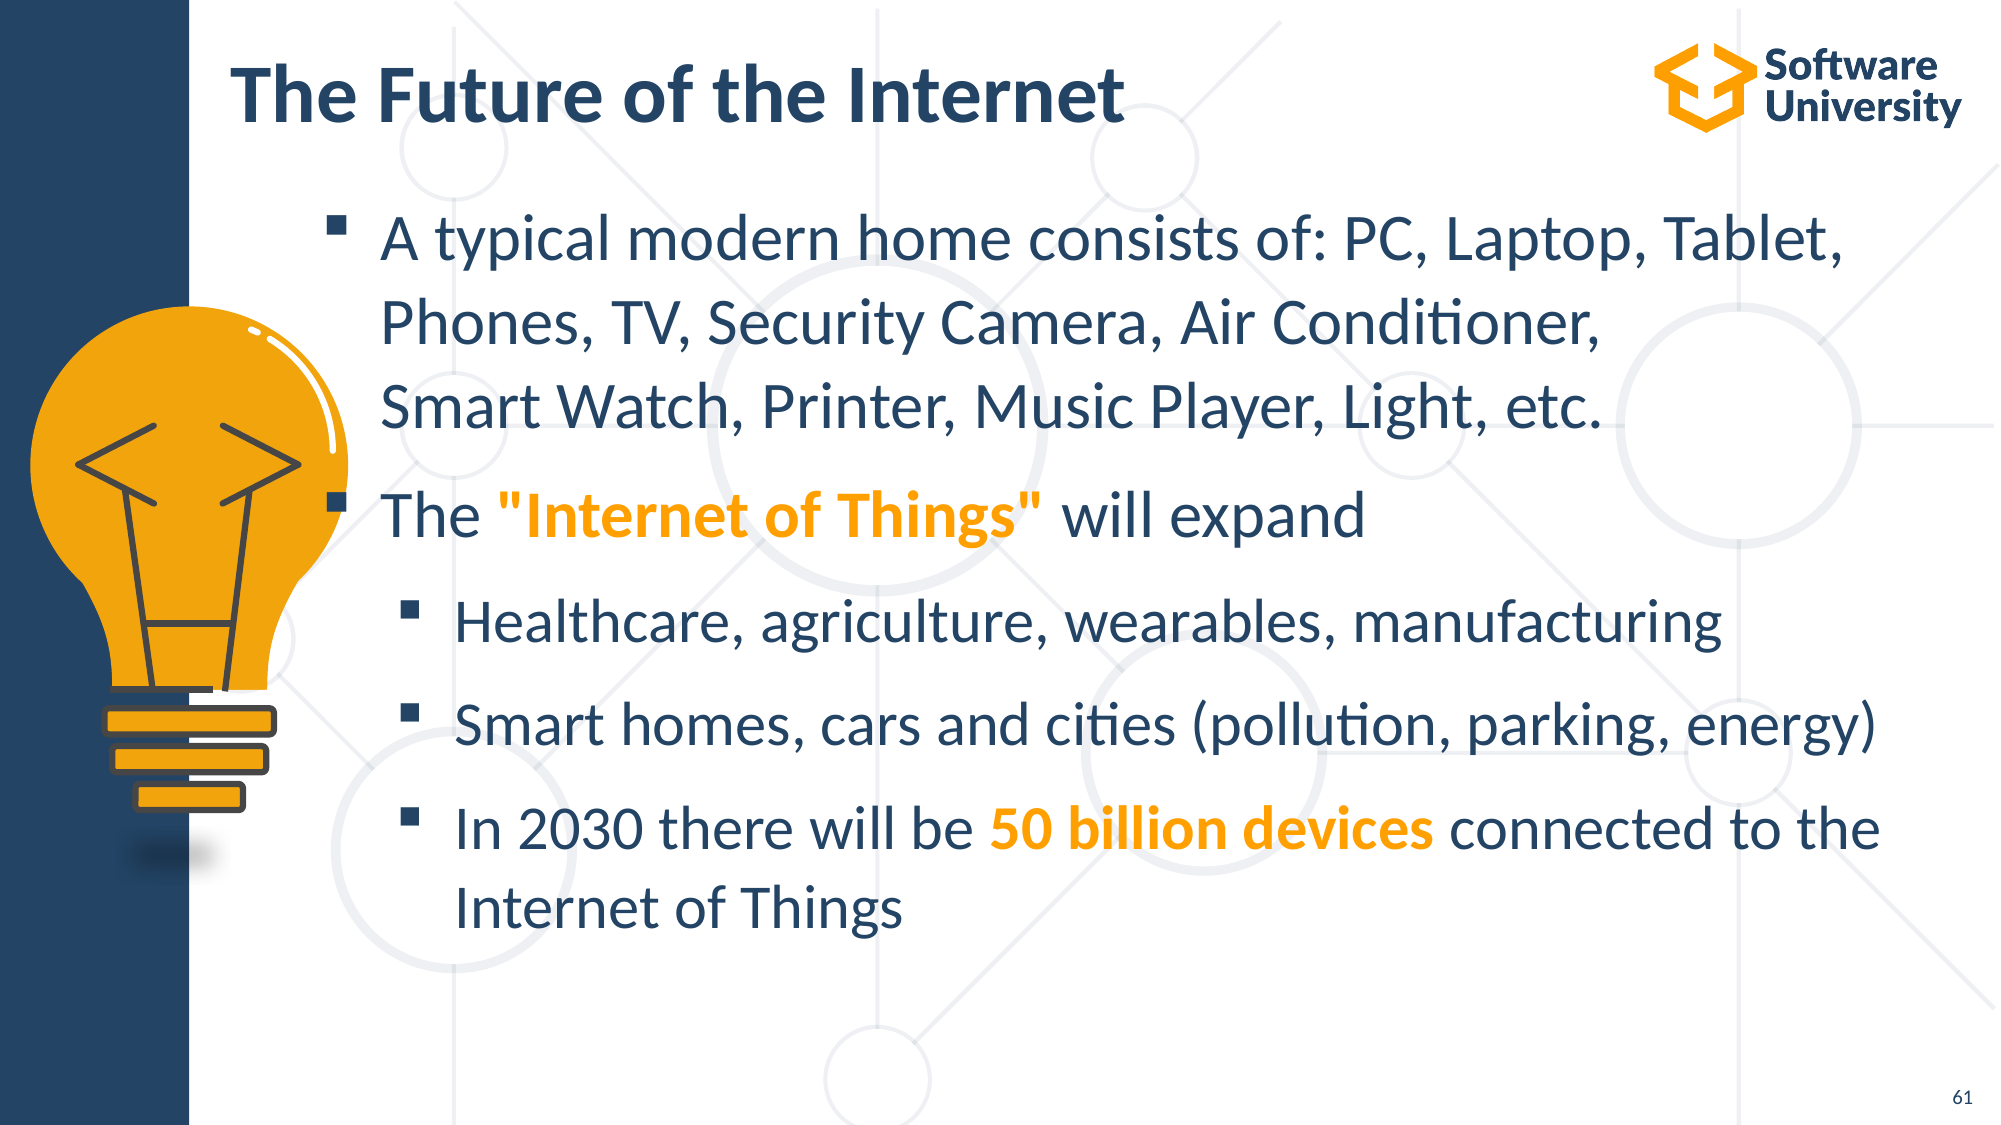

# The Future of the Internet
A typical modern home consists of: PC, Laptop, Tablet,
Phones, TV, Security Camera, Air Conditioner,
Smart Watch, Printer, Music Player, Light, etc.
The "Internet of Things" will expand
Healthcare, agriculture, wearables, manufacturing
Smart homes, cars and cities (pollution, parking, energy)
In 2030 there will be 50 billion devices connected to the Internet of Things
61